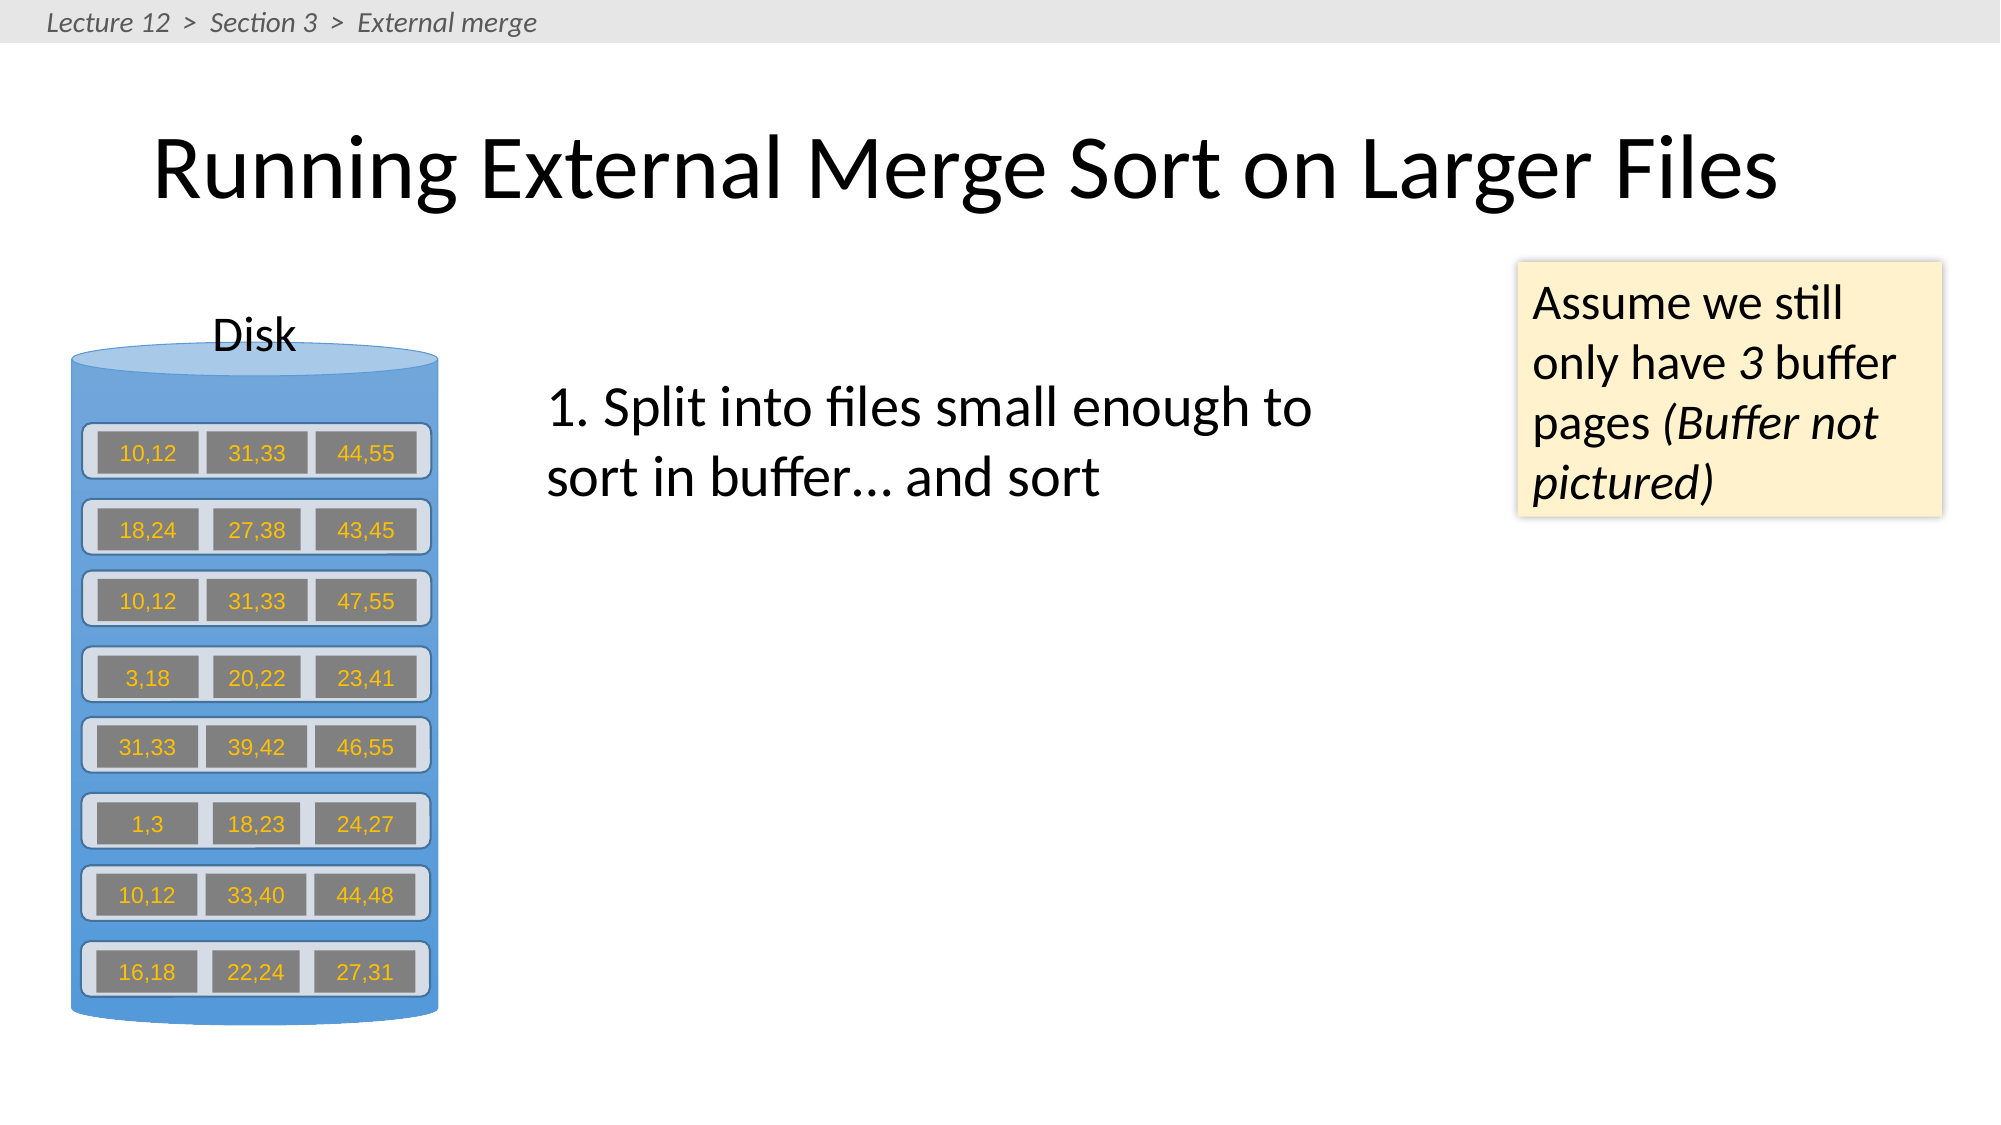

Lecture 12  >  Section 3  >  External merge
# Running External Merge Sort on Larger Files
Assume we still only have 3 buffer pages (Buffer not pictured)
Disk

1. Split into files small enough to sort in buffer… and sort

10,12
31,33
44,55

18,24
27,38
43,45

10,12
31,33
47,55

3,18
20,22
23,41

31,33
39,42
46,55

1,3
18,23
24,27

10,12
33,40
44,48

16,18
22,24
27,31